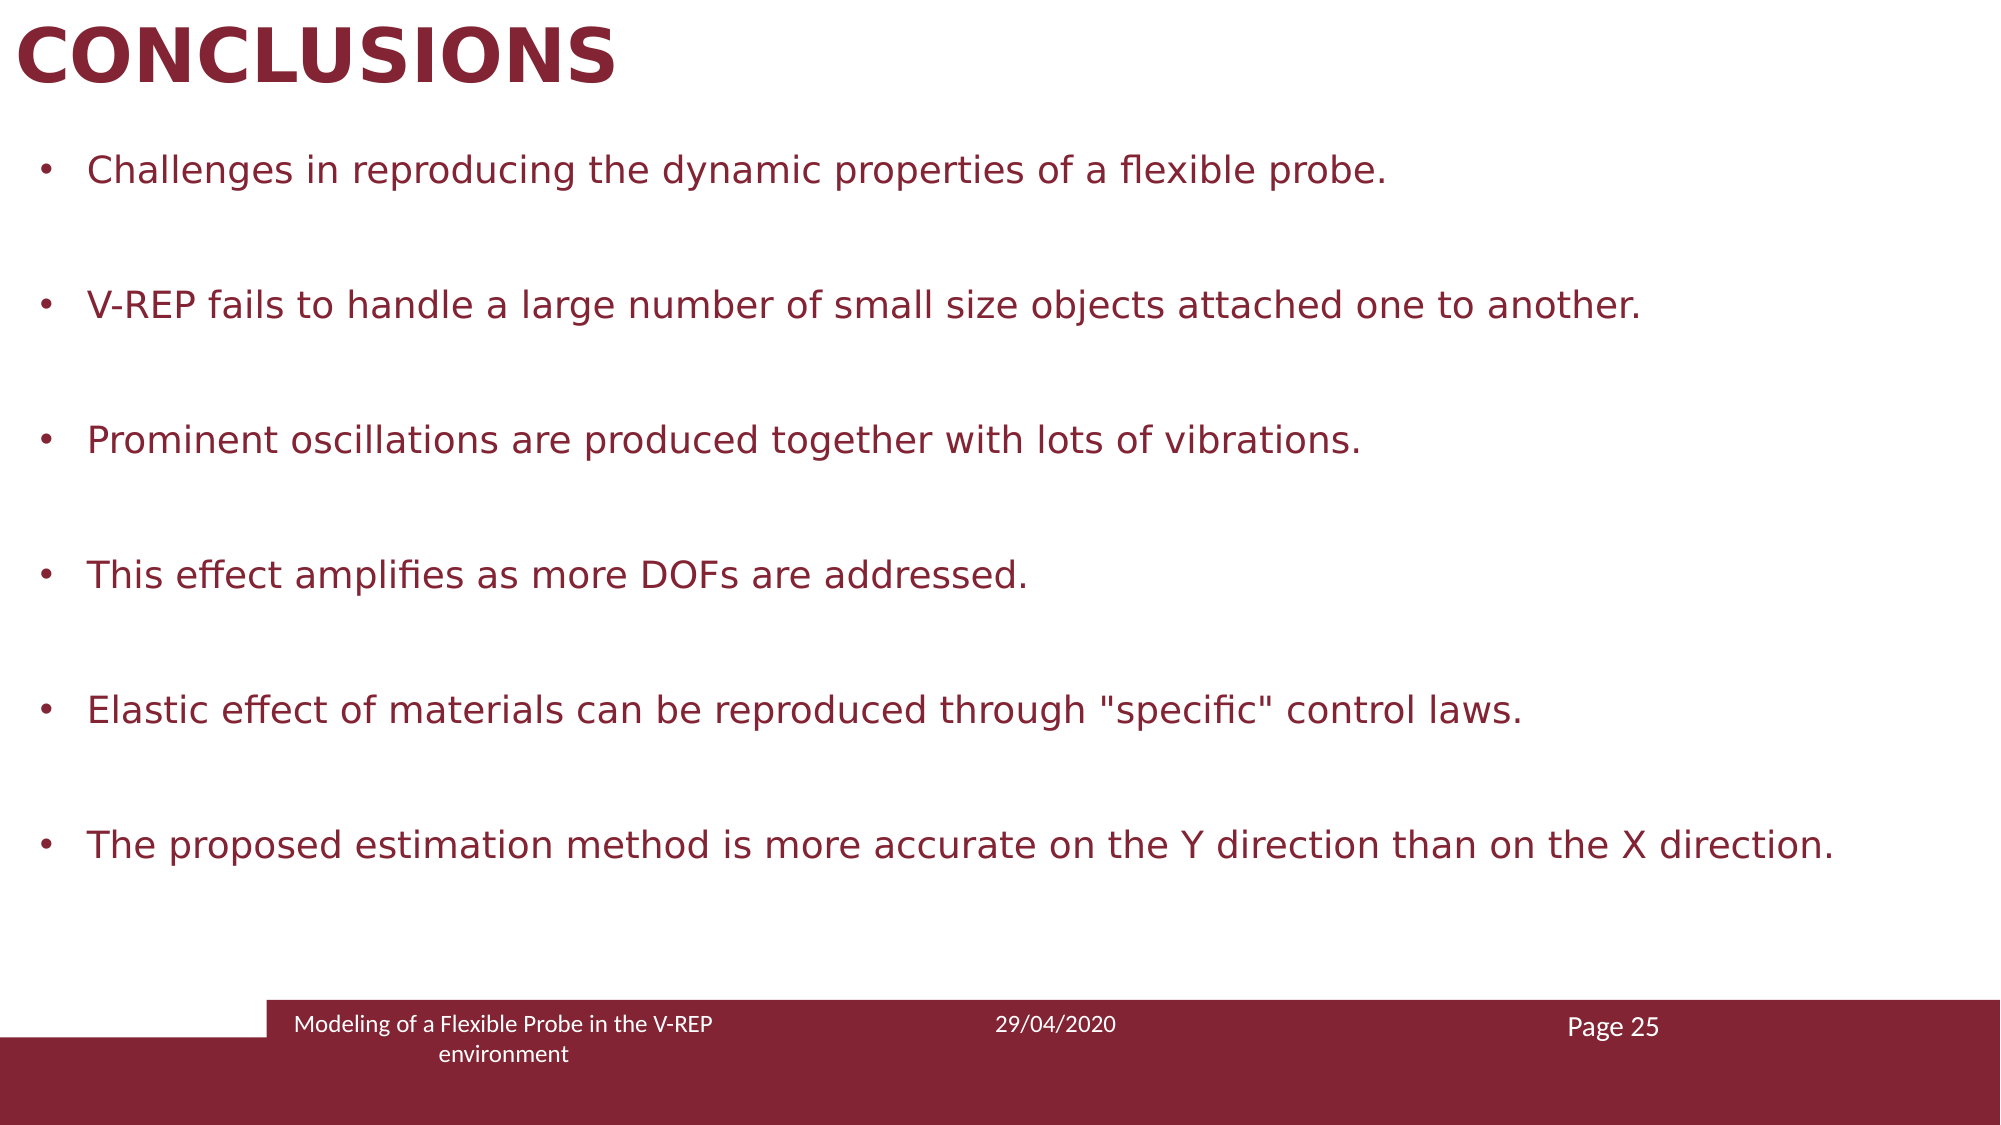

CONCLUSIONS
Challenges in reproducing the dynamic properties of a flexible probe.

V-REP fails to handle a large number of small size objects attached one to another.

Prominent oscillations are produced together with lots of vibrations.

This effect amplifies as more DOFs are addressed.

Elastic effect of materials can be reproduced through "specific" control laws.

The proposed estimation method is more accurate on the Y direction than on the X direction.
Modeling of a Flexible Probe in the V-REP environment
29/04/2020
Page 25